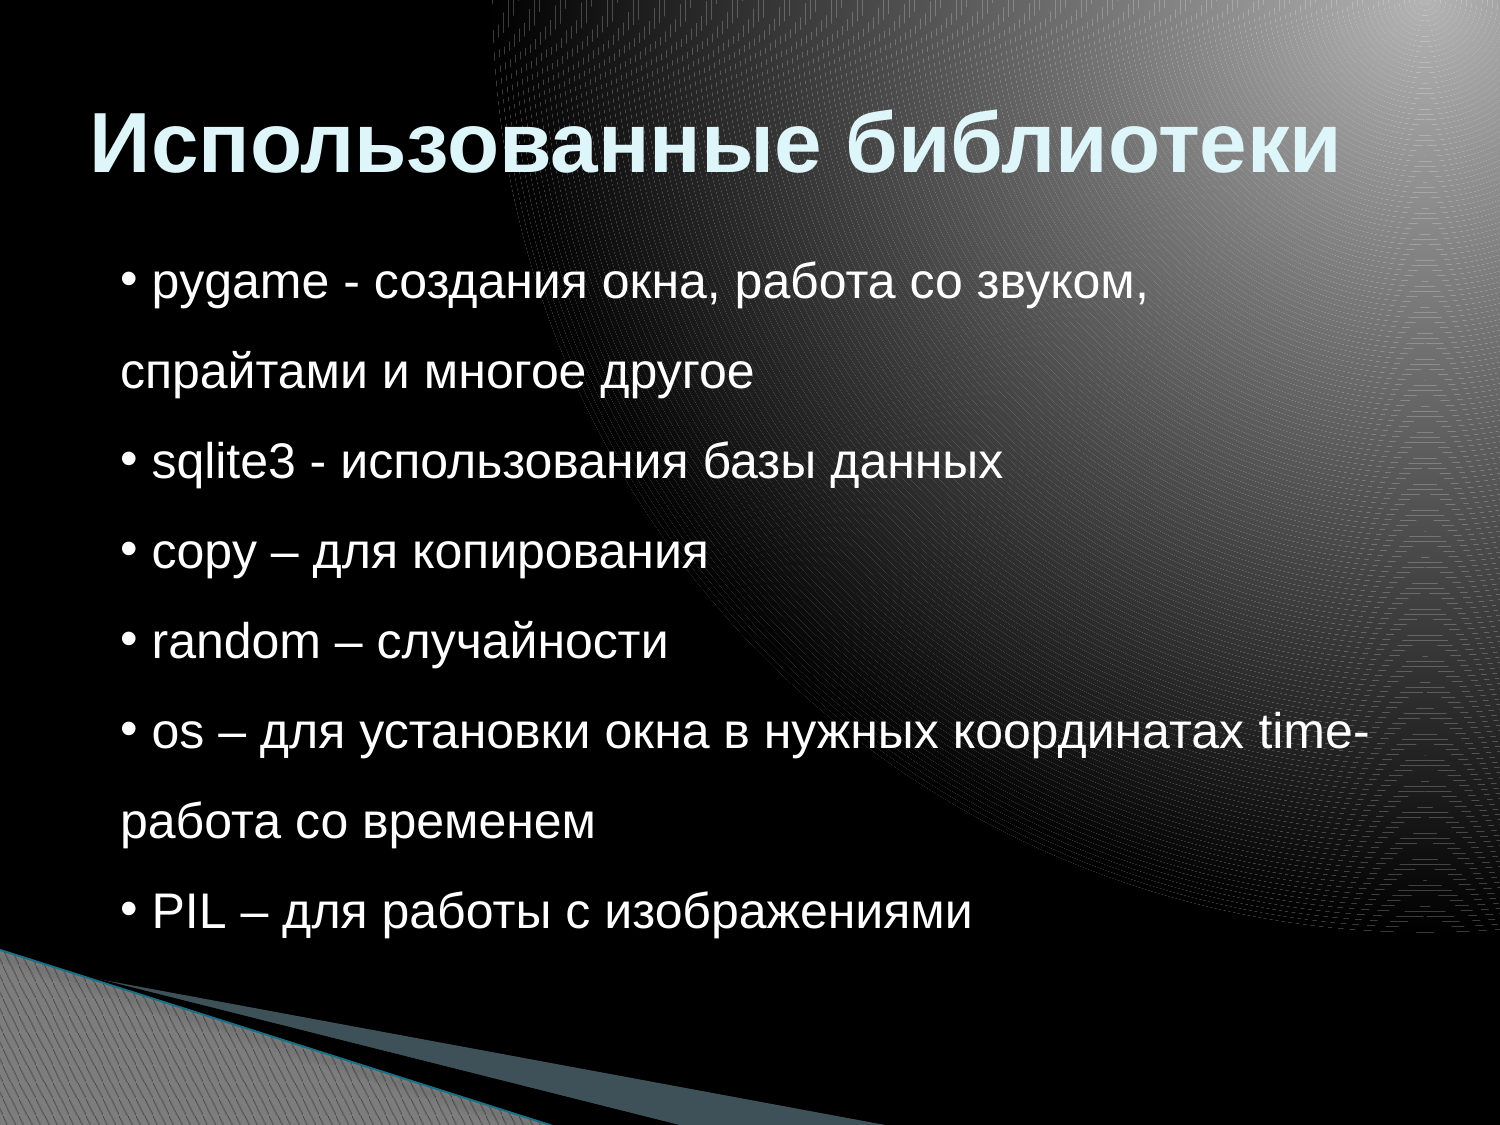

# Использованные библиотеки
 pygame - создания окна, работа со звуком, 	спрайтами и многое другое
 sqlite3 - использования базы данных
 copy – для копирования
 random – случайности
 os – для установки окна в нужных координатах time- работа со временем
 PIL – для работы с изображениями